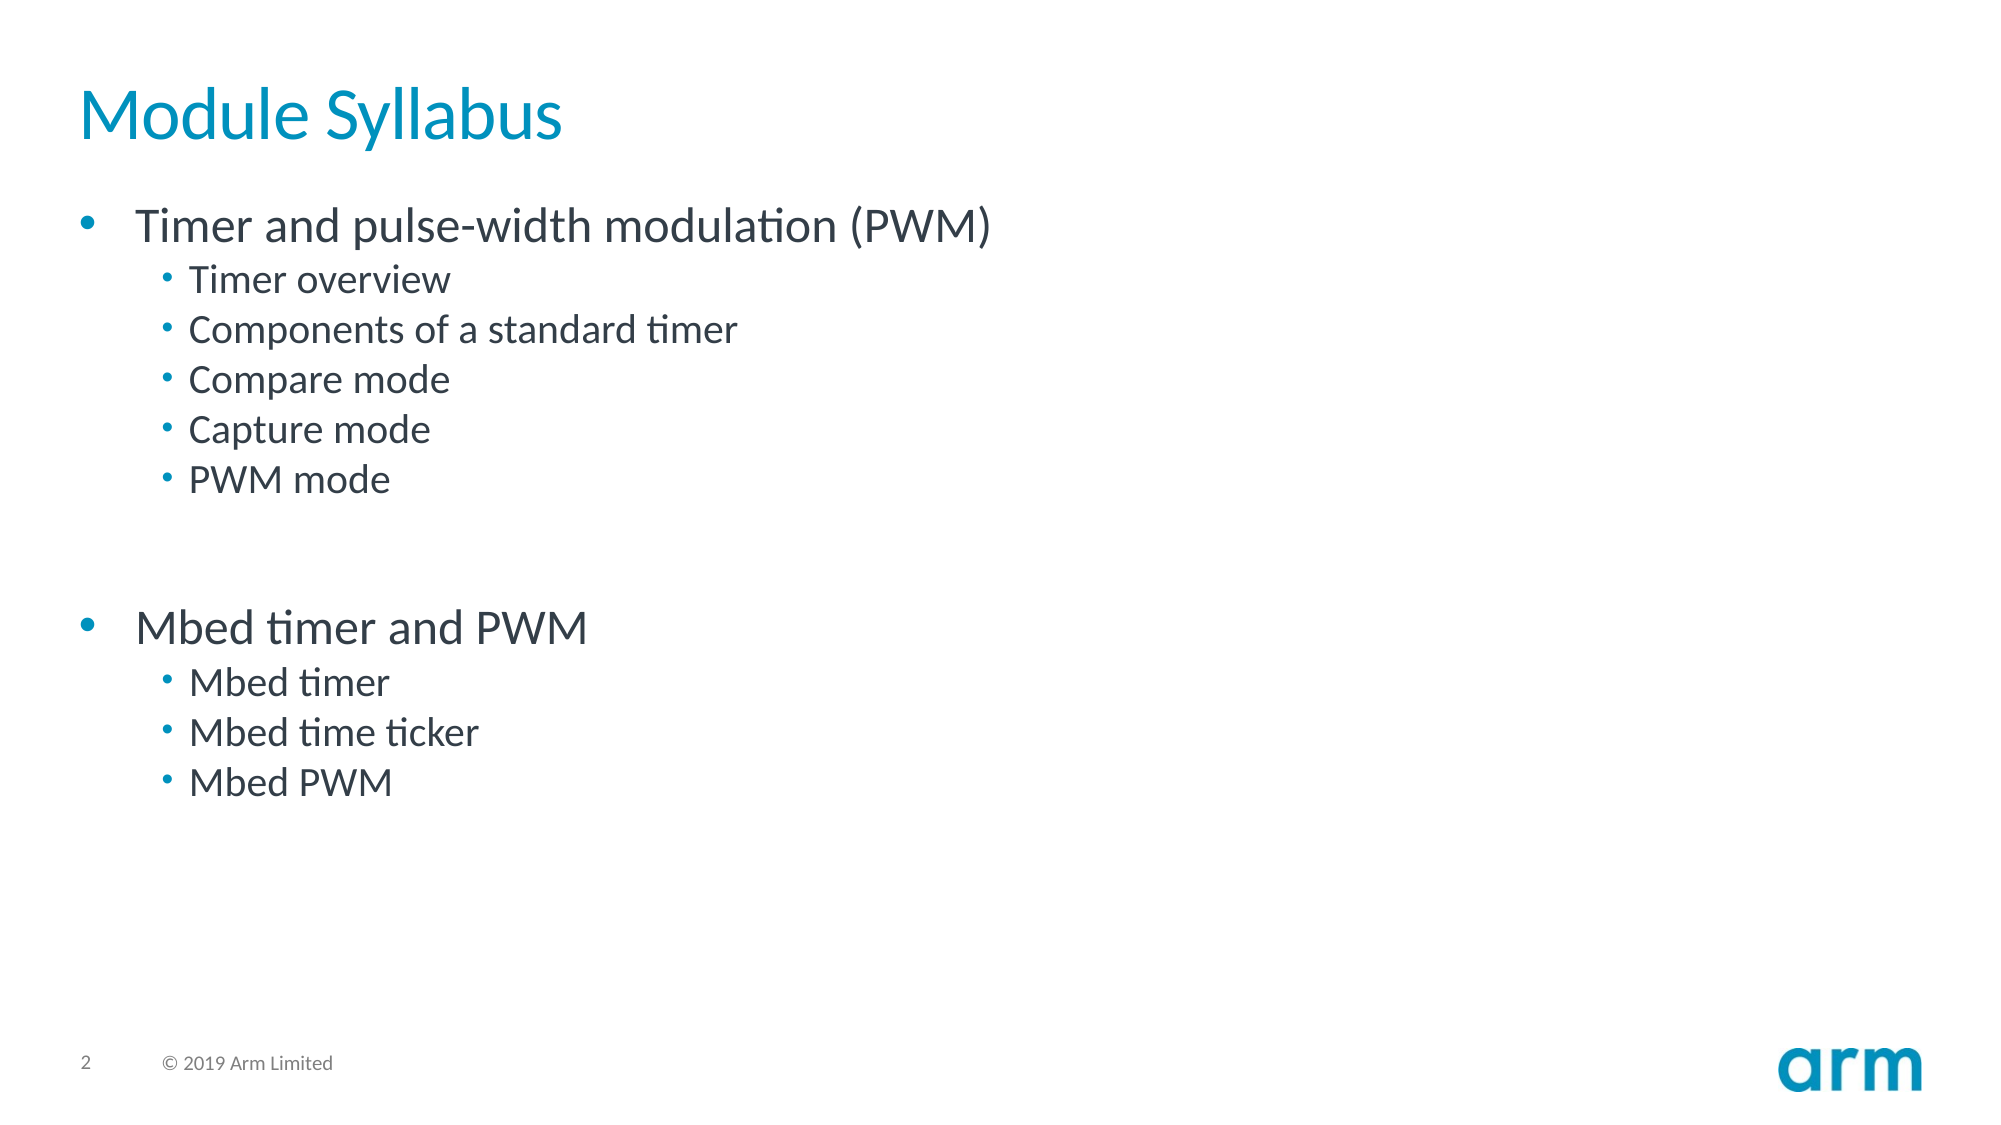

# Module Syllabus
Timer and pulse-width modulation (PWM)
Timer overview
Components of a standard timer
Compare mode
Capture mode
PWM mode

Mbed timer and PWM
Mbed timer
Mbed time ticker
Mbed PWM